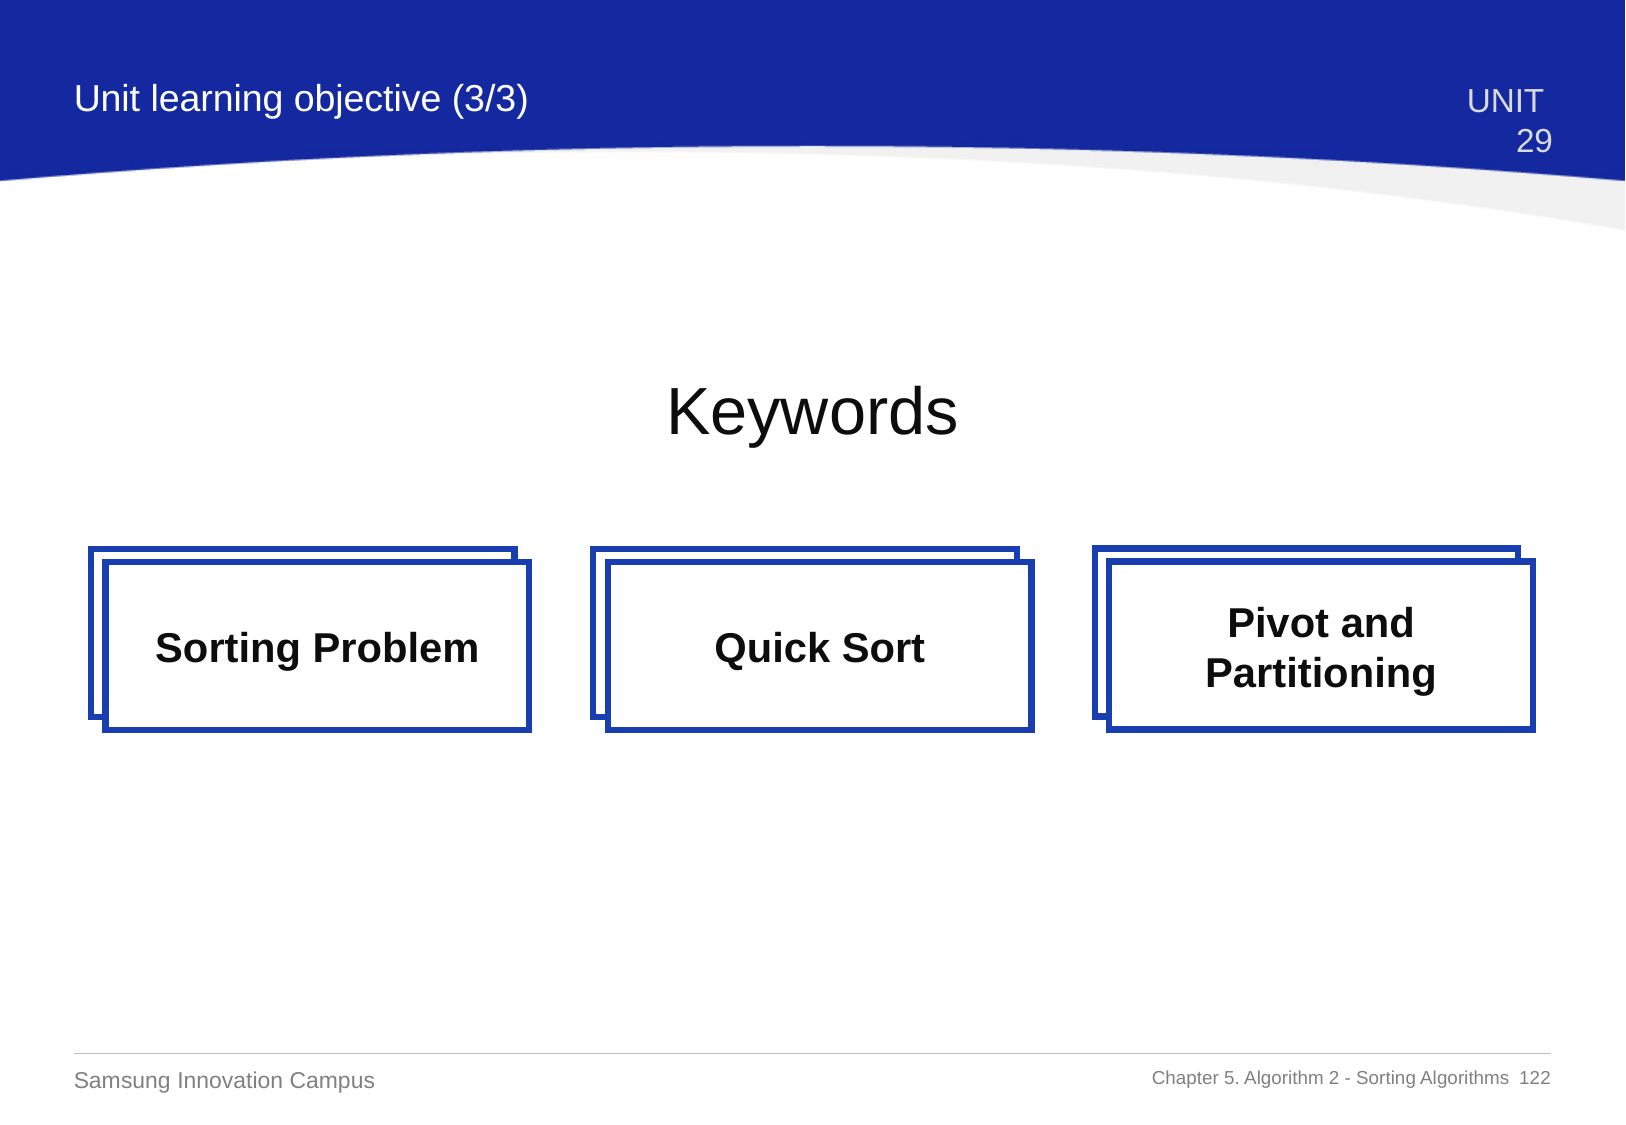

Unit learning objective (3/3)
UNIT  29
Keywords

Pivot and Partitioning
Quick Sort
Sorting Problem